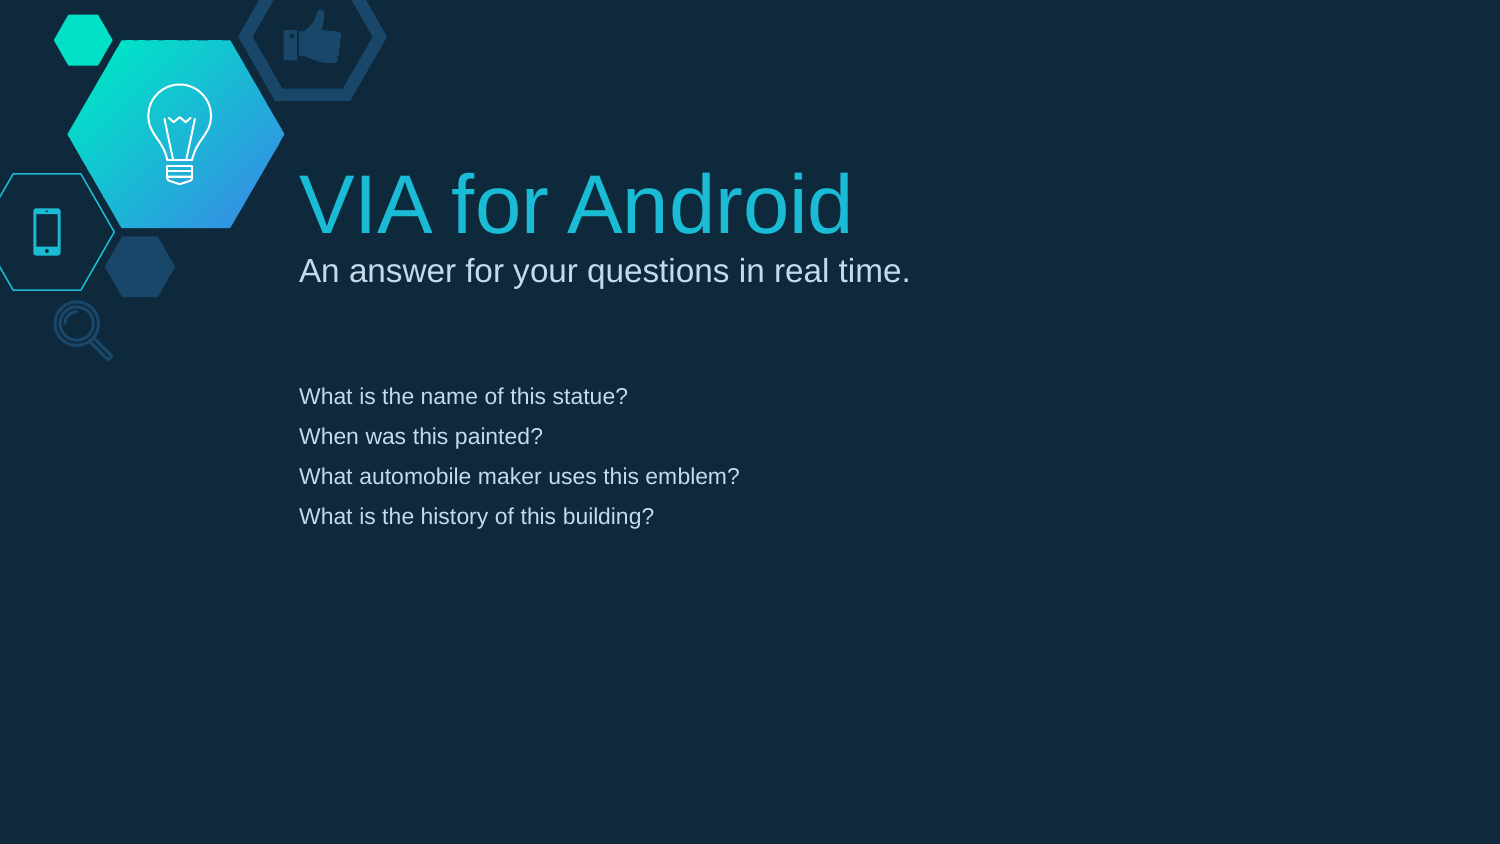

# VIA for Android
An answer for your questions in real time.
What is the name of this statue?
When was this painted?
What automobile maker uses this emblem?
What is the history of this building?